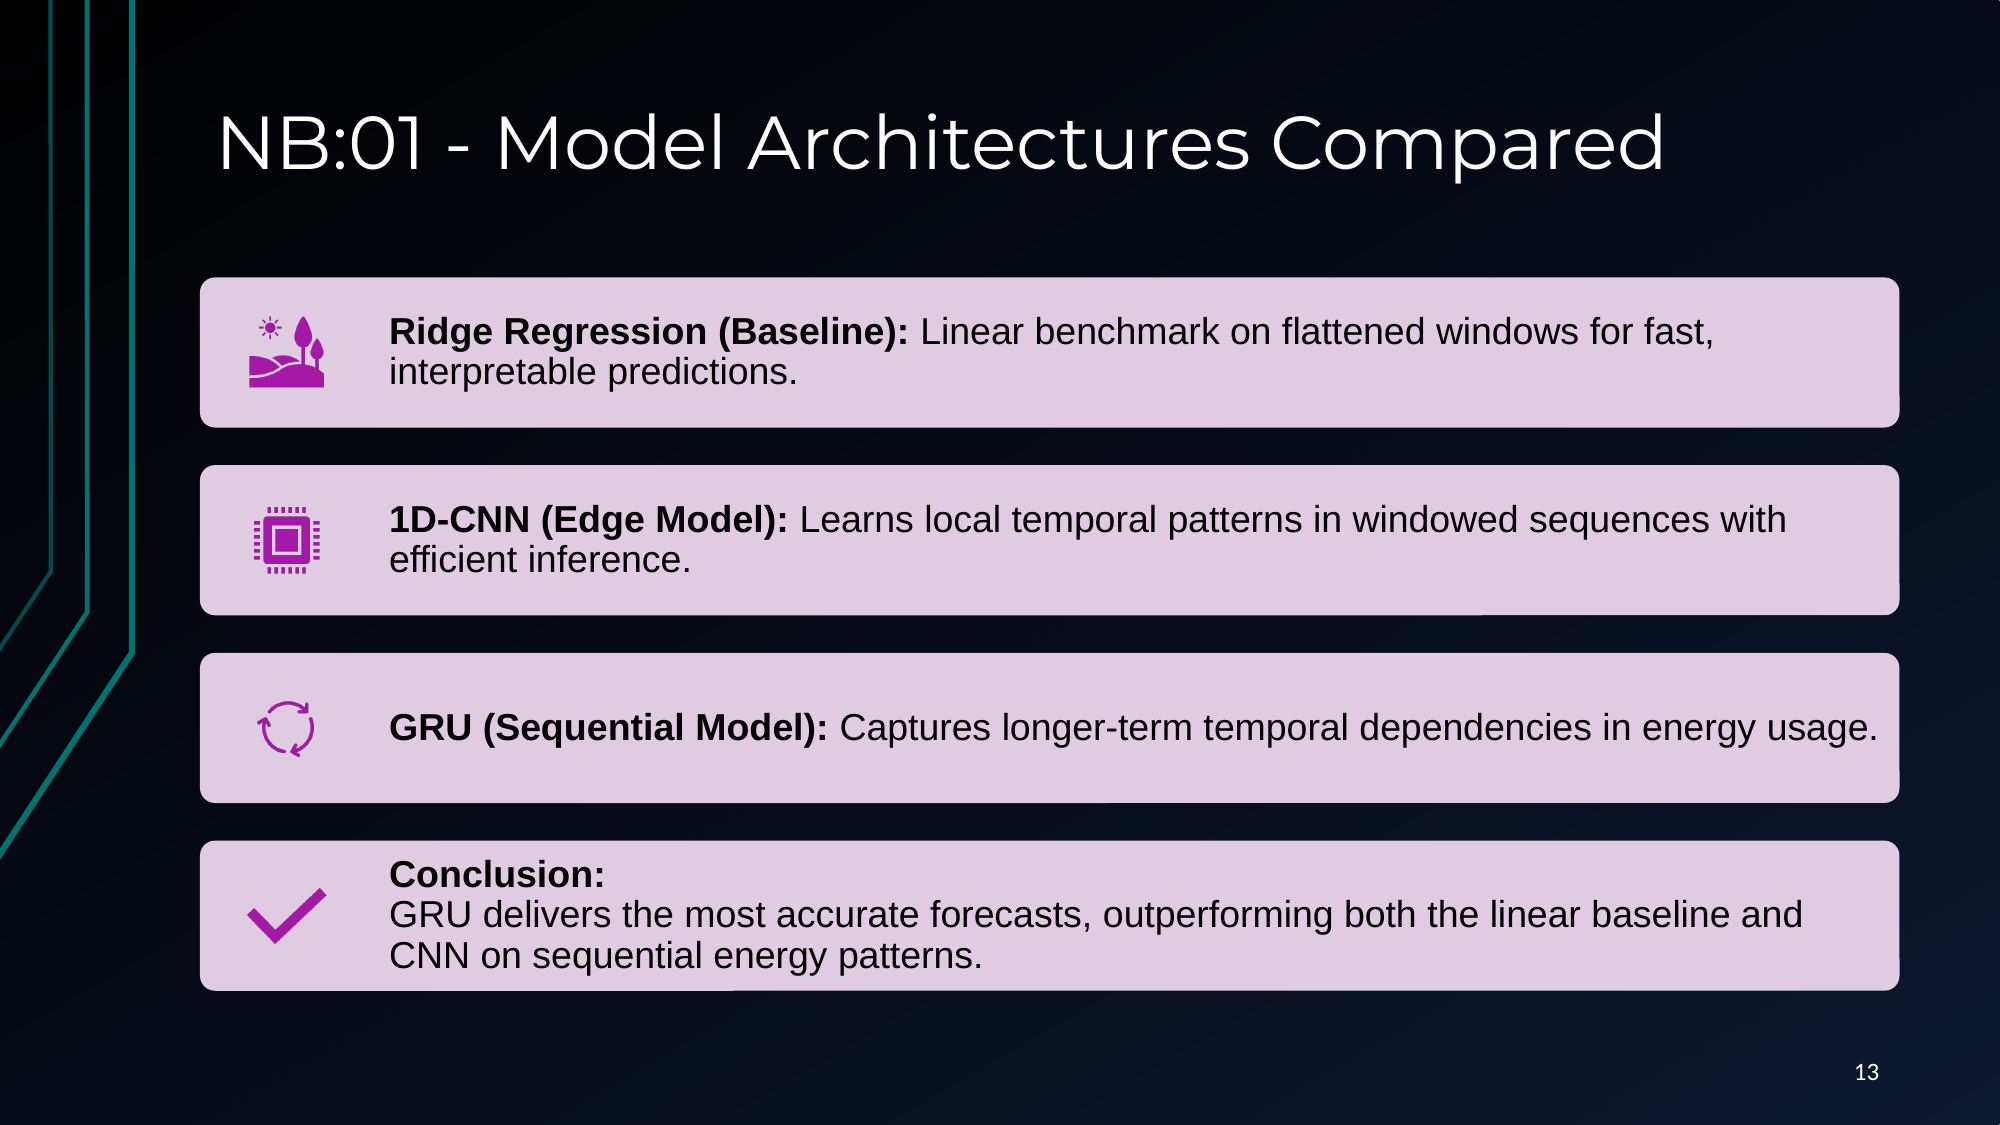

# NB:01 - Model Architectures Compared
Ridge Regression (Baseline): Linear benchmark on flattened windows for fast, interpretable predictions.
1D-CNN (Edge Model): Learns local temporal patterns in windowed sequences with efficient inference.
GRU (Sequential Model): Captures longer-term temporal dependencies in energy usage.
Conclusion:
GRU delivers the most accurate forecasts, outperforming both the linear baseline and CNN on sequential energy patterns.
13